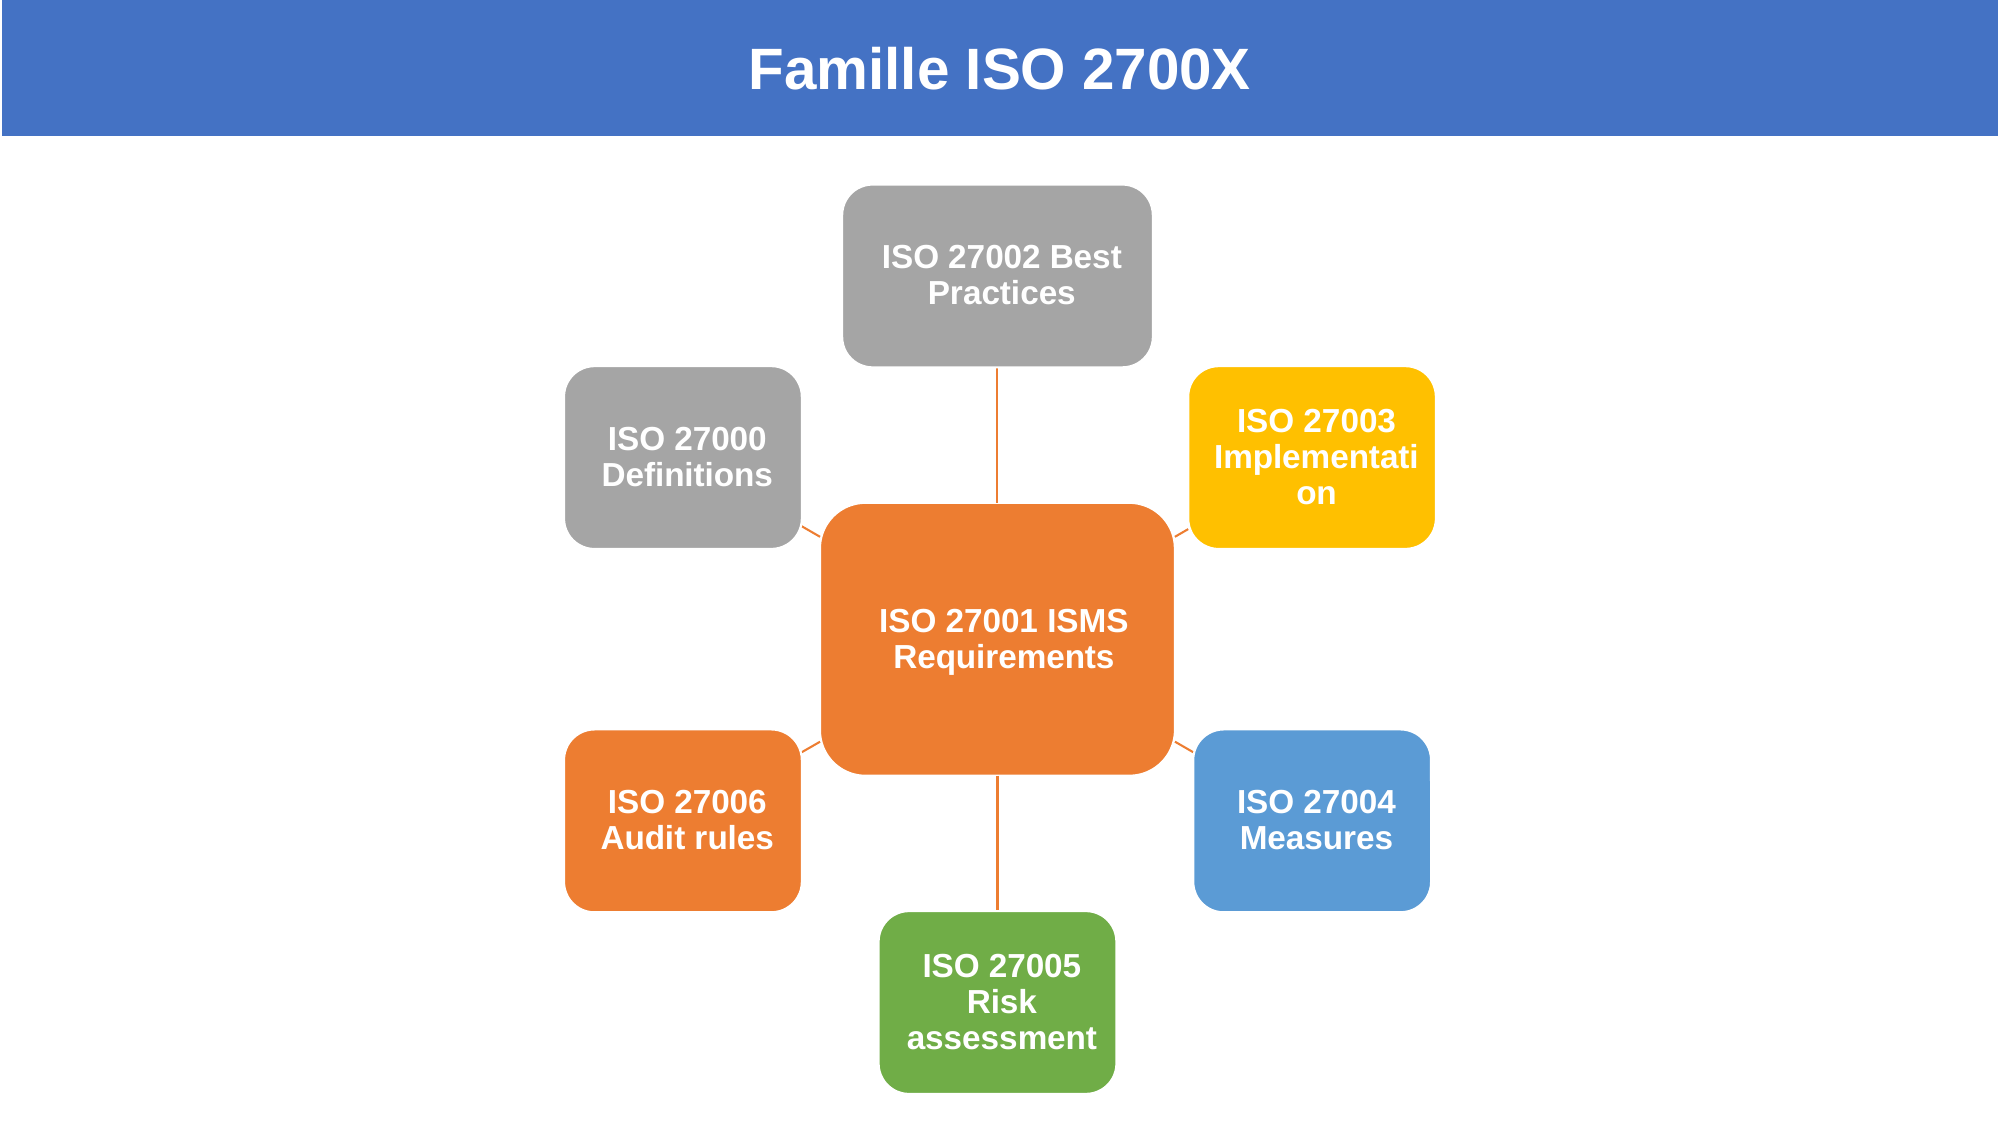

Famille ISO 2700X
ISO 27001 ISMS Requirements
ISO 27002 Best Practices
ISO 27003 Implementation
ISO 27004 Measures
ISO 27005 Risk assessment
ISO 27006 Audit rules
ISO 27000 Definitions